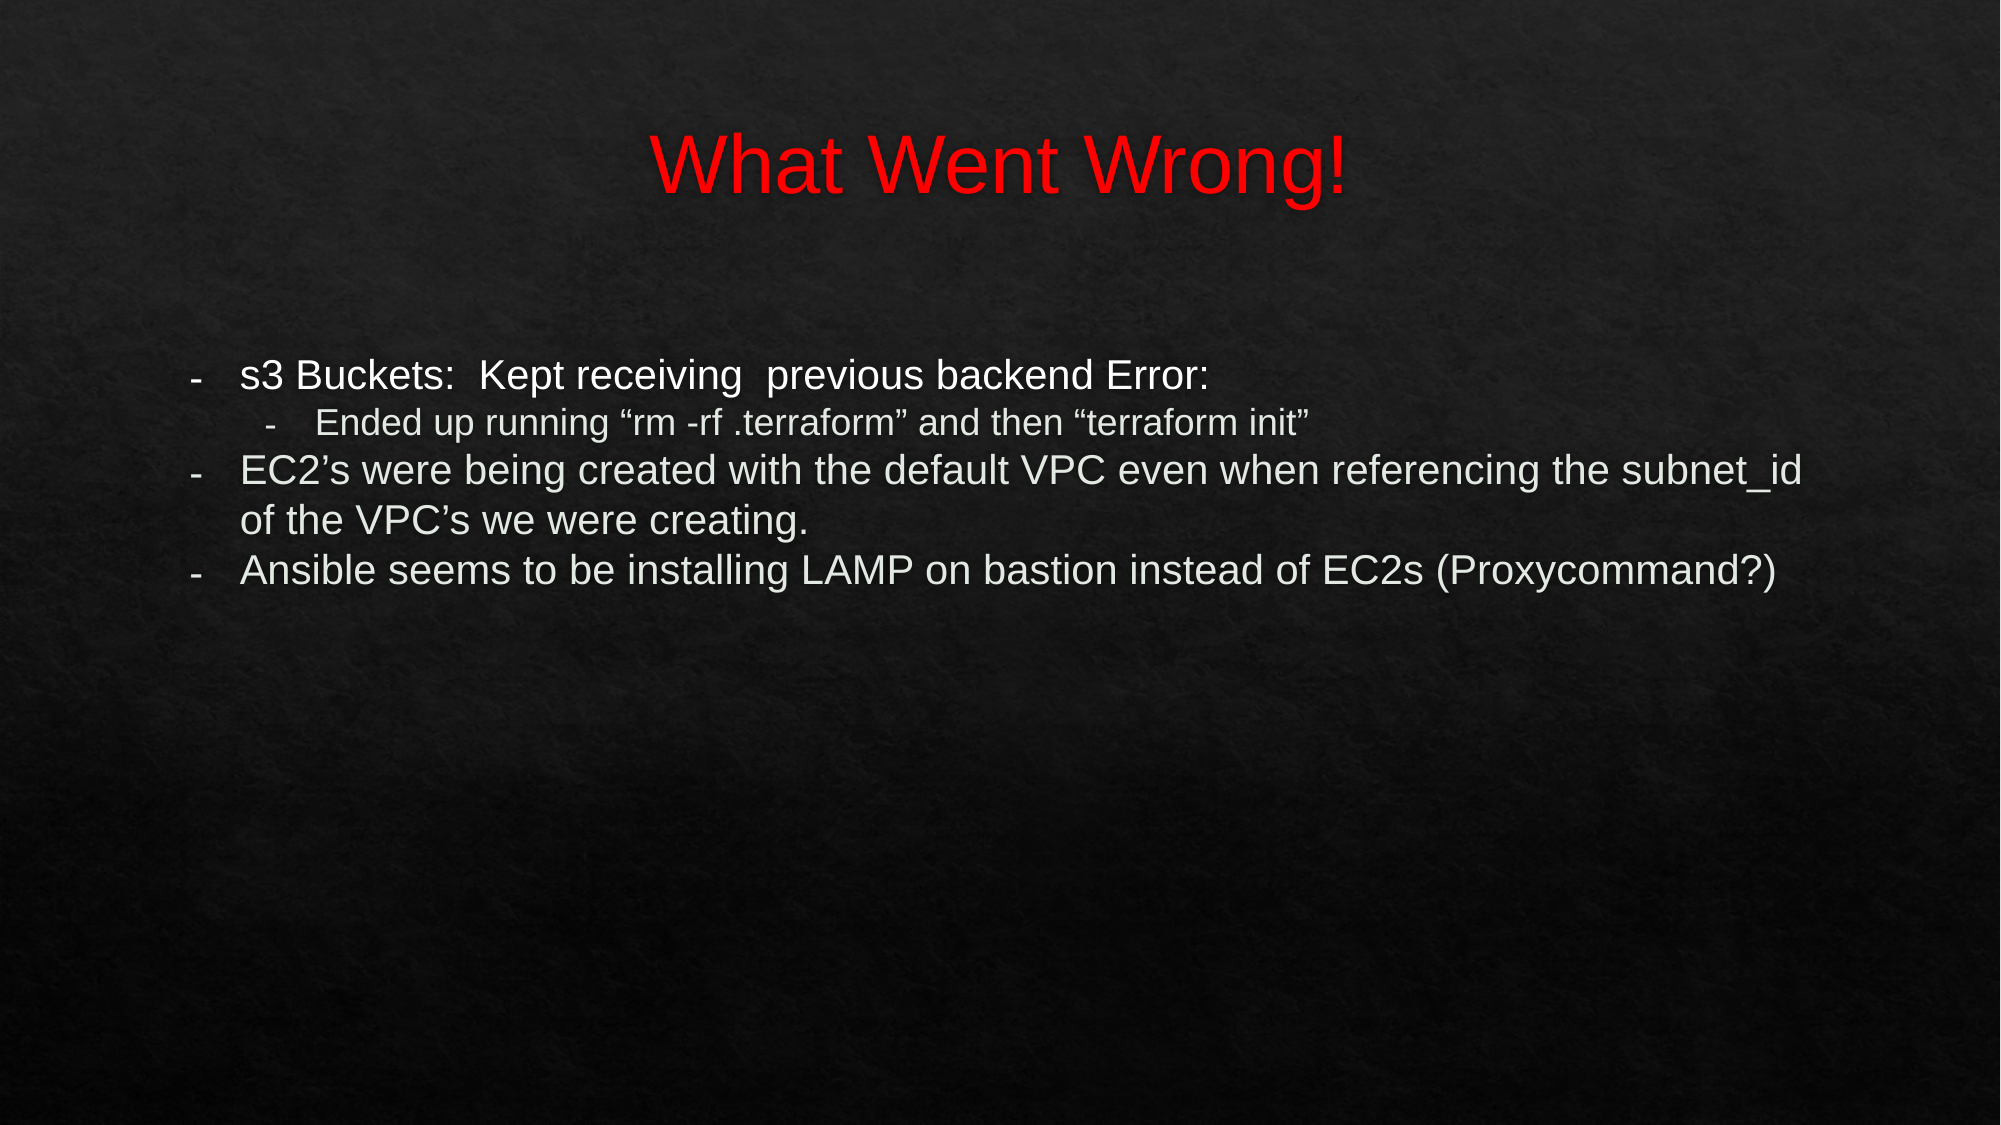

# What Went Wrong!
s3 Buckets:  Kept receiving  previous backend Error:
Ended up running “rm -rf .terraform” and then “terraform init”
EC2’s were being created with the default VPC even when referencing the subnet_id of the VPC’s we were creating.
Ansible seems to be installing LAMP on bastion instead of EC2s (Proxycommand?)